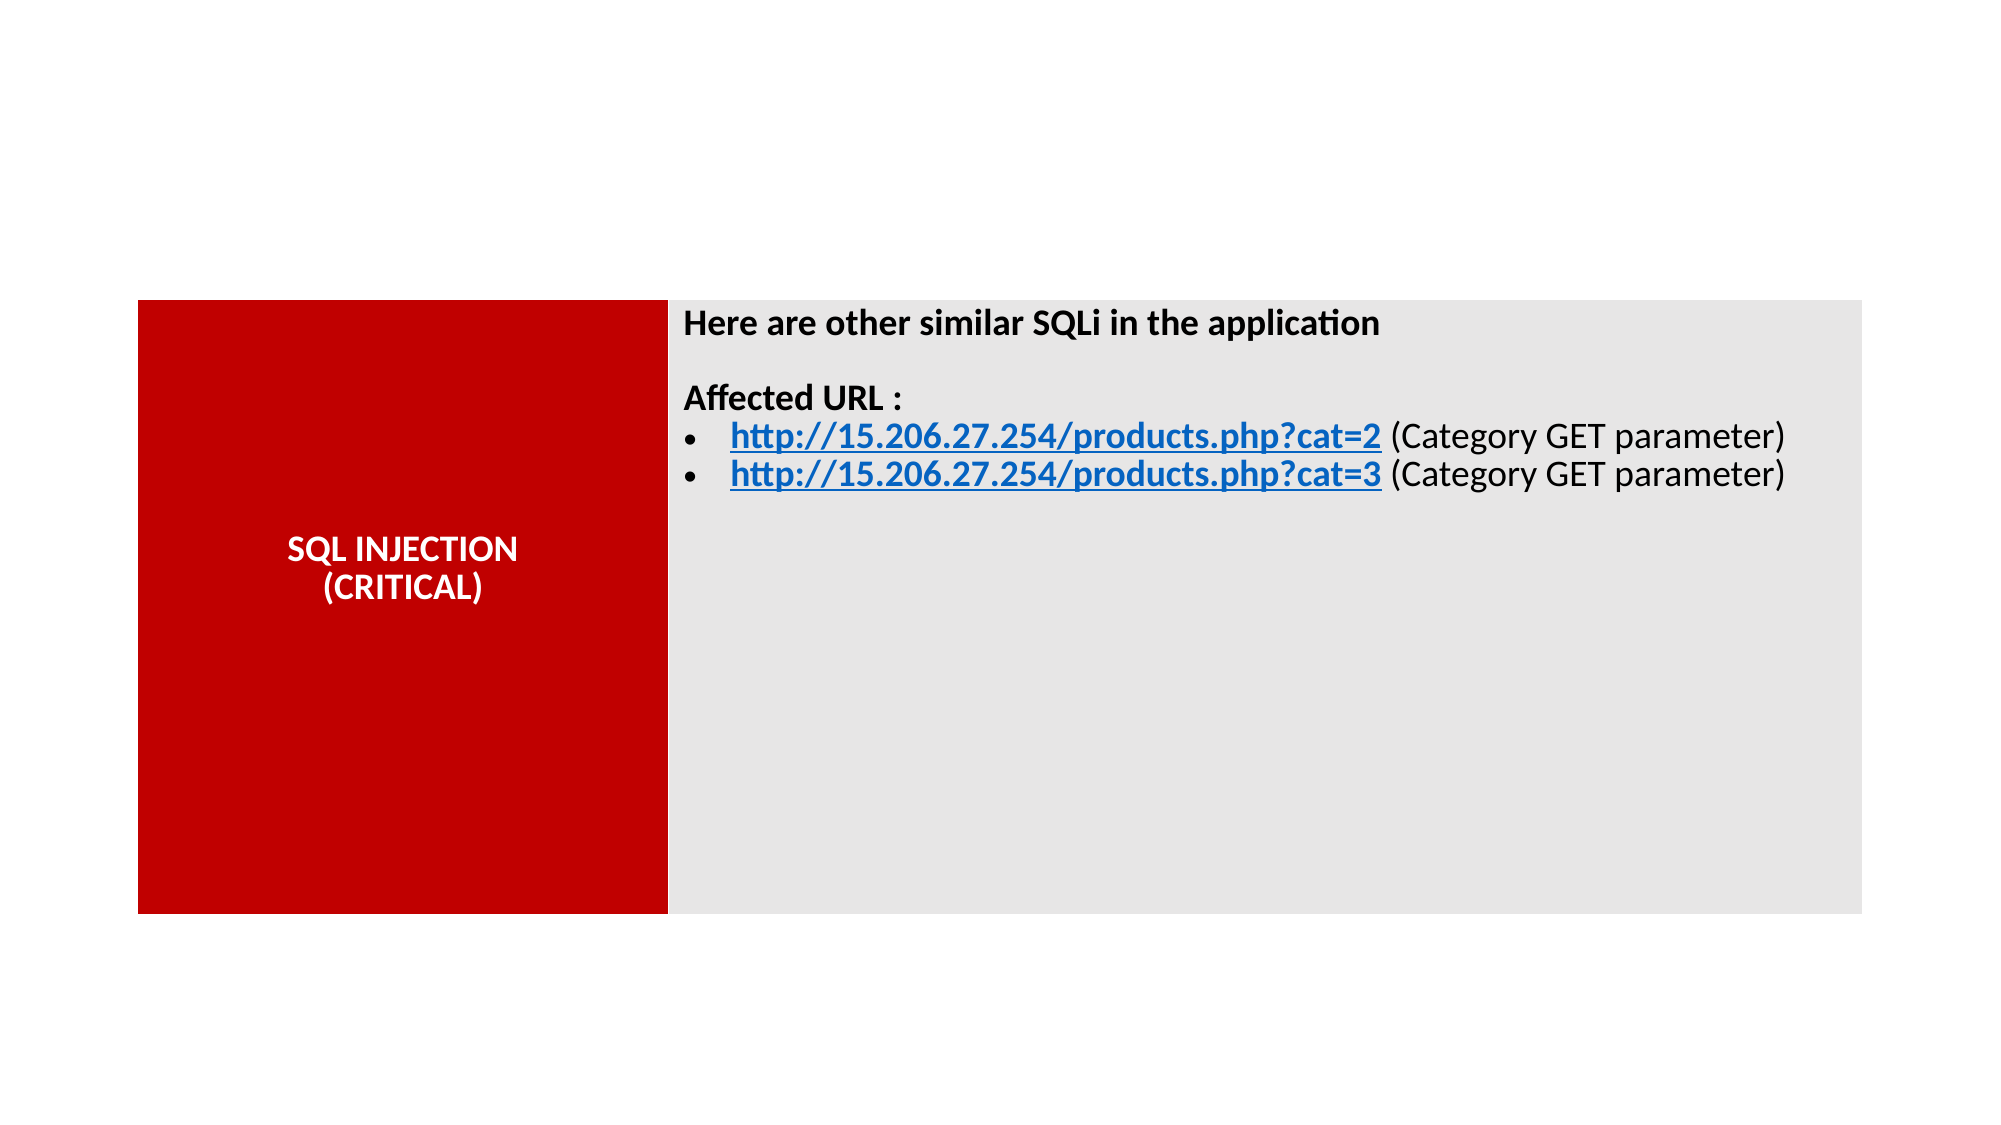

#
| SQL INJECTION (CRITICAL) | Here are other similar SQLi in the application Affected URL : http://15.206.27.254/products.php?cat=2 (Category GET parameter) http://15.206.27.254/products.php?cat=3 (Category GET parameter) |
| --- | --- |